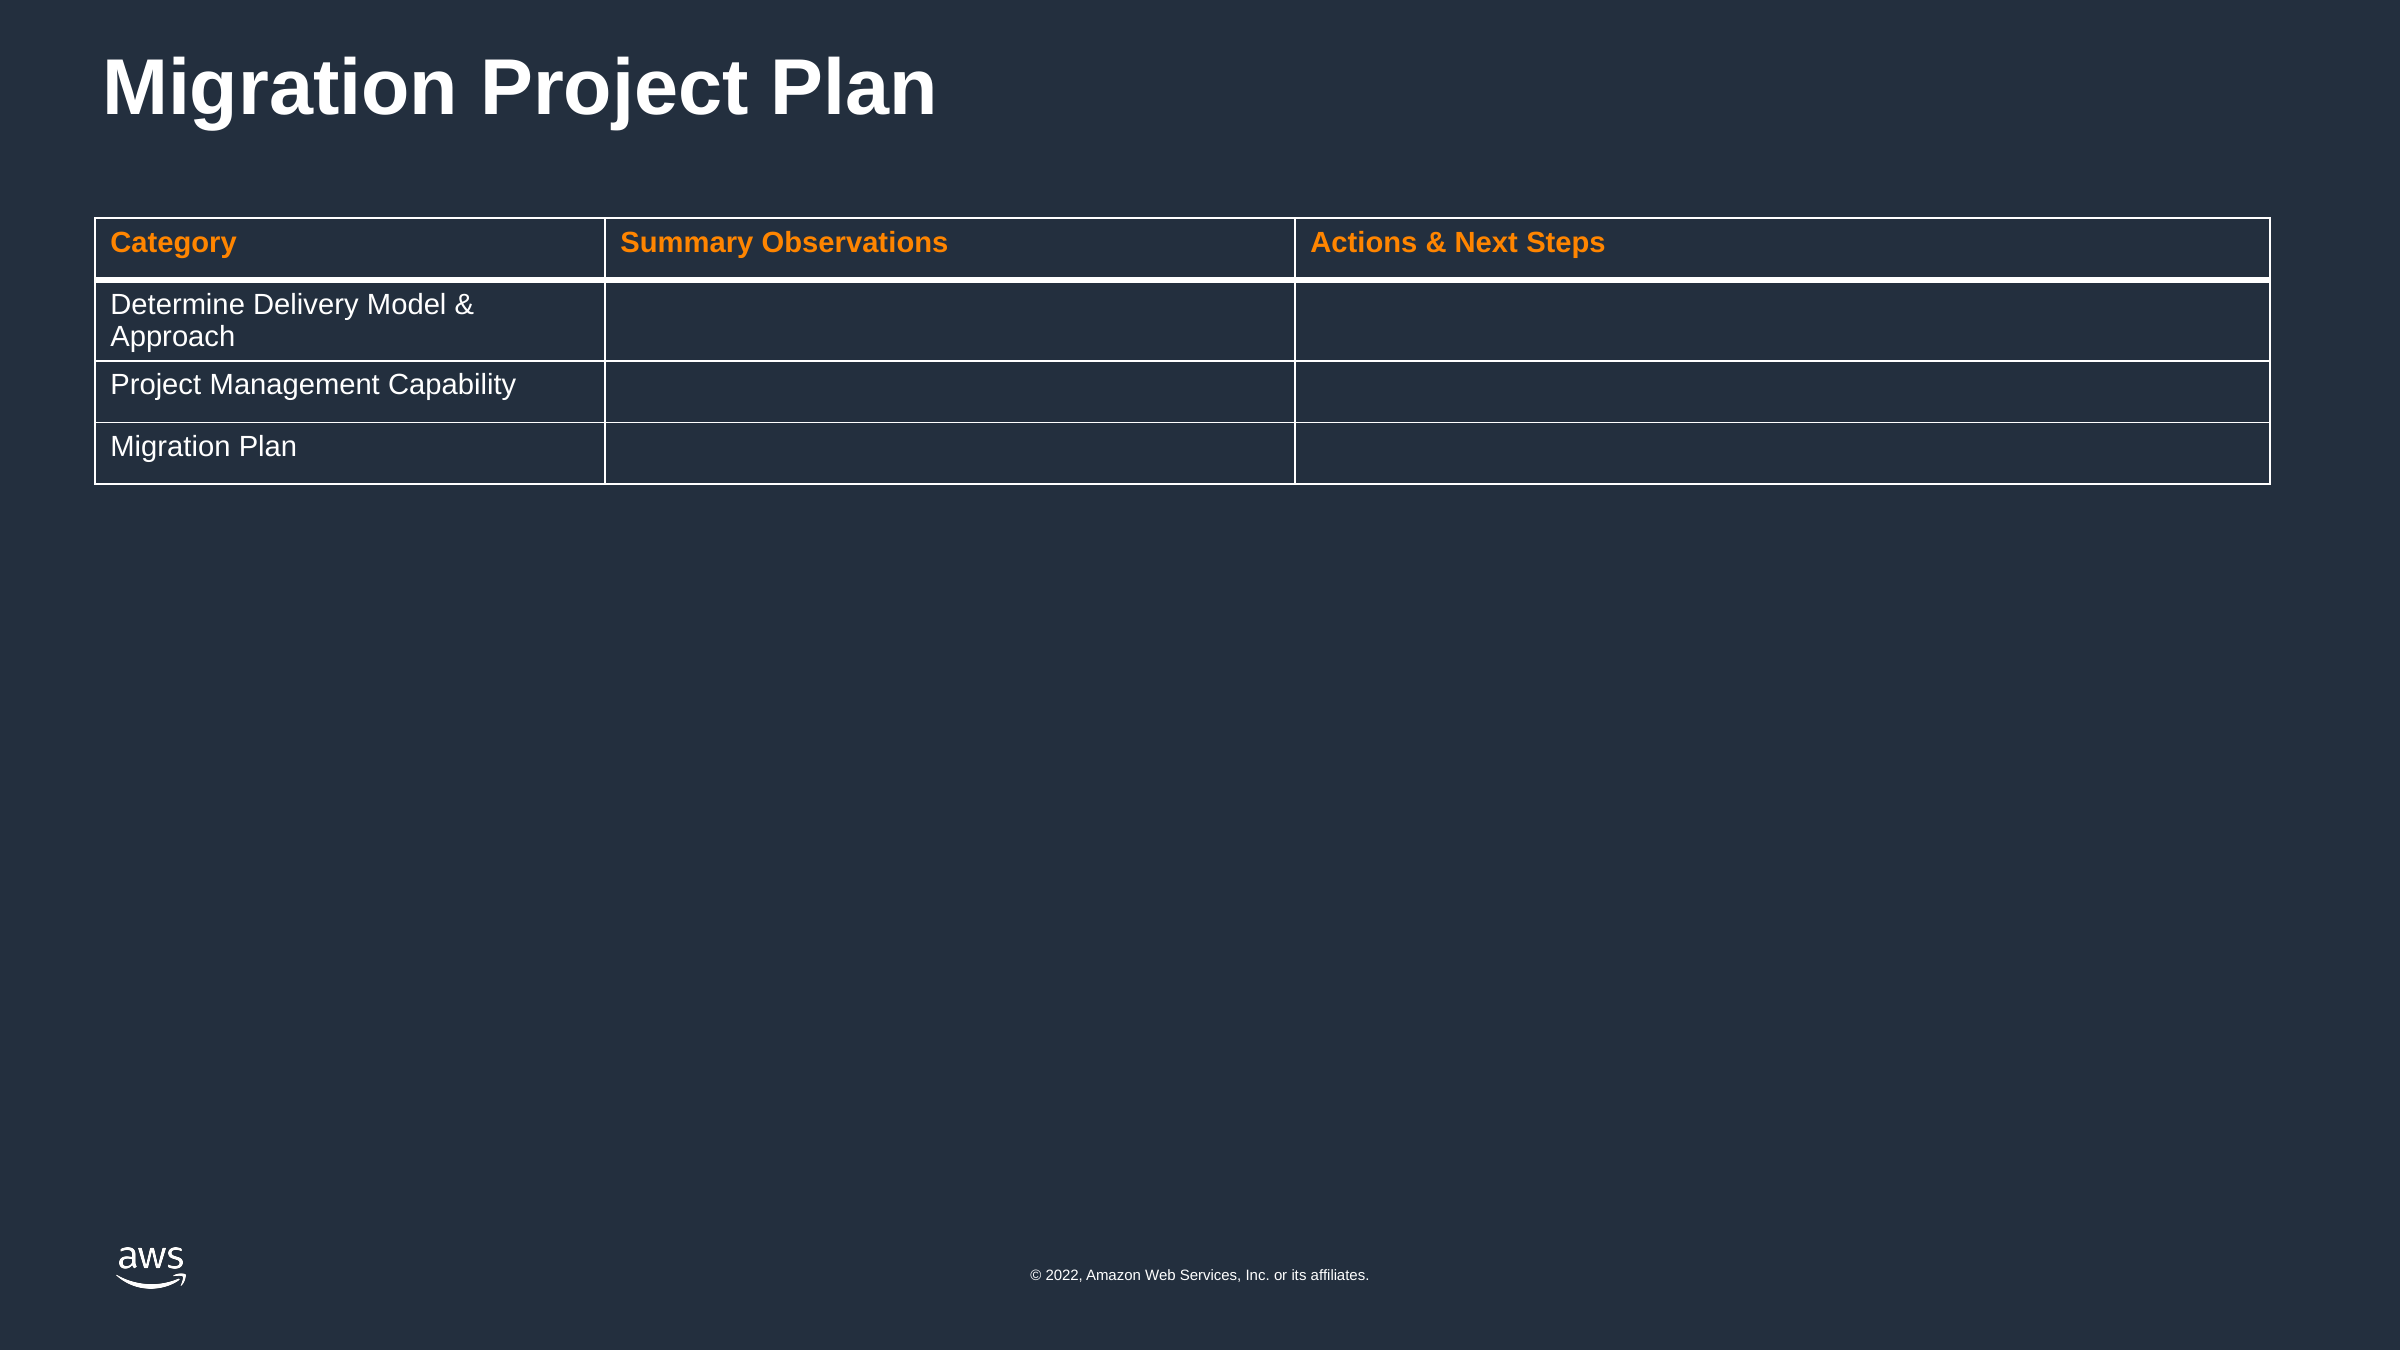

Migration Project Plan
| Category | Summary Observations | Actions & Next Steps |
| --- | --- | --- |
| Determine Delivery Model & Approach |  |  |
| Project Management Capability |  |  |
| Migration Plan |  |  |